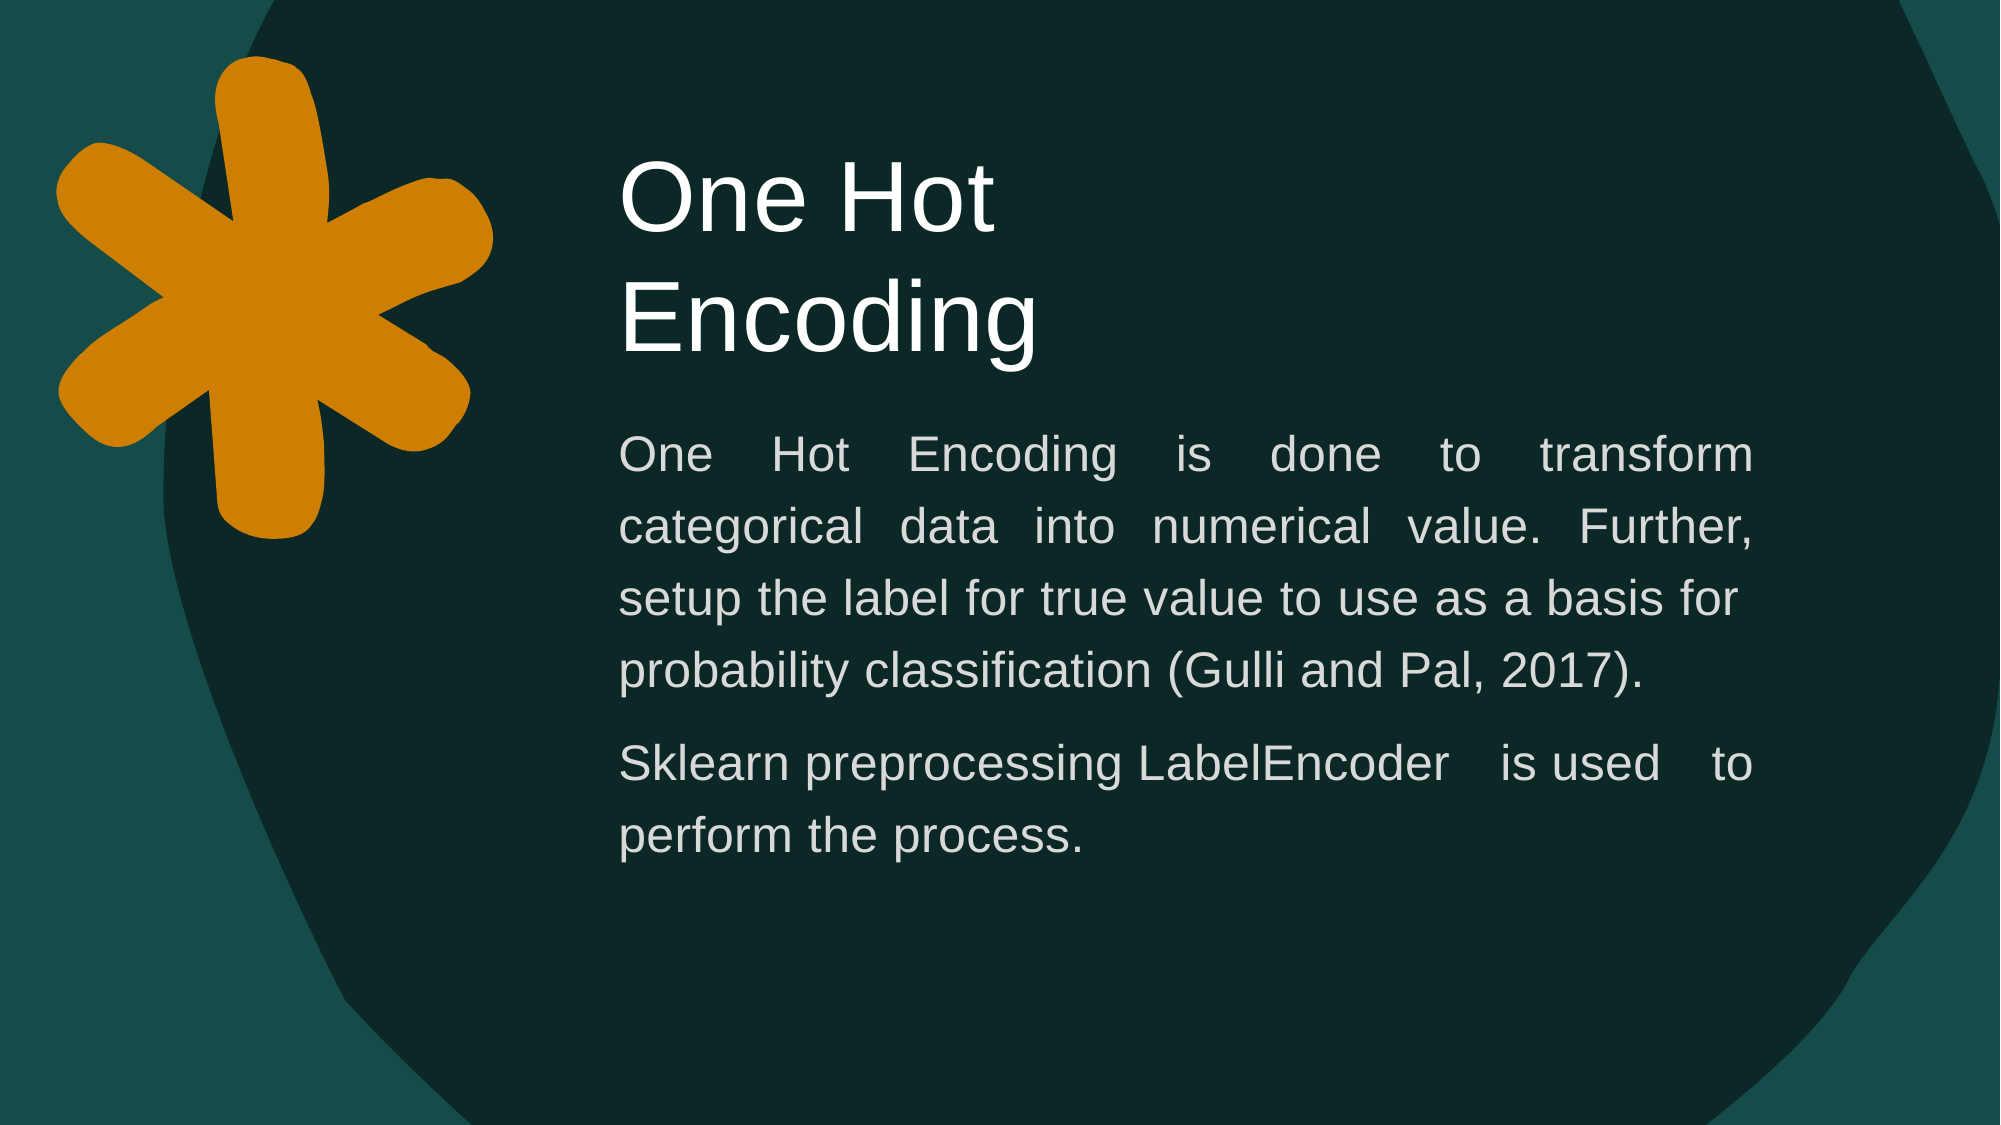

# One Hot Encoding
One Hot Encoding is done to transform categorical data into numerical value. Further, setup the label for true value to use as a basis for  probability classification (Gulli and Pal, 2017).
Sklearn preprocessing LabelEncoder is used to perform the process.